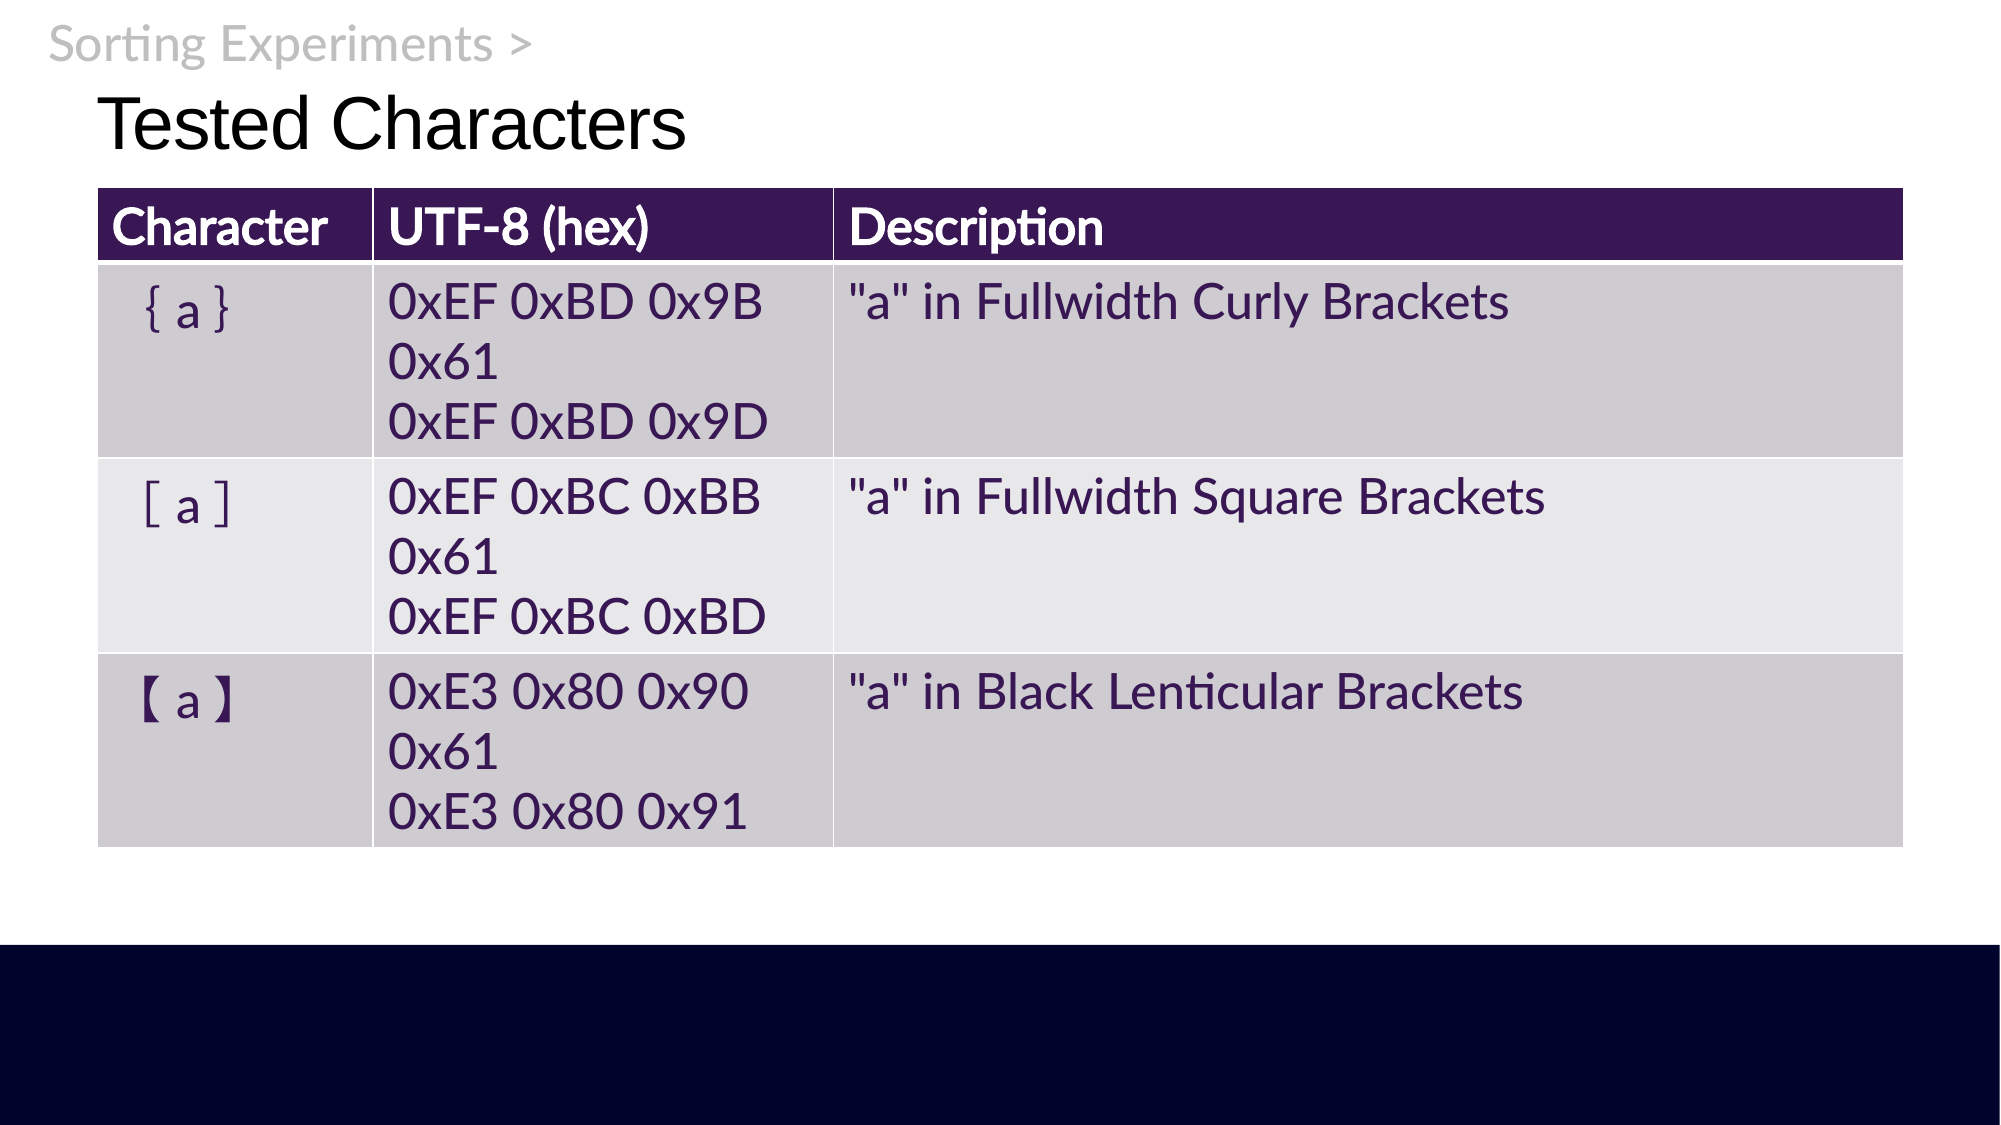

Sorting Experiments >
# Tested Characters
| Character | UTF-8 (hex) | Description |
| --- | --- | --- |
| ｛a｝ | 0xEF 0xBD 0x9B 0x61 0xEF 0xBD 0x9D | "a" in Fullwidth Curly Brackets |
| ［a］ | 0xEF 0xBC 0xBB 0x61 0xEF 0xBC 0xBD | "a" in Fullwidth Square Brackets |
| 【a】 | 0xE3 0x80 0x90 0x61 0xE3 0x80 0x91 | "a" in Black Lenticular Brackets |